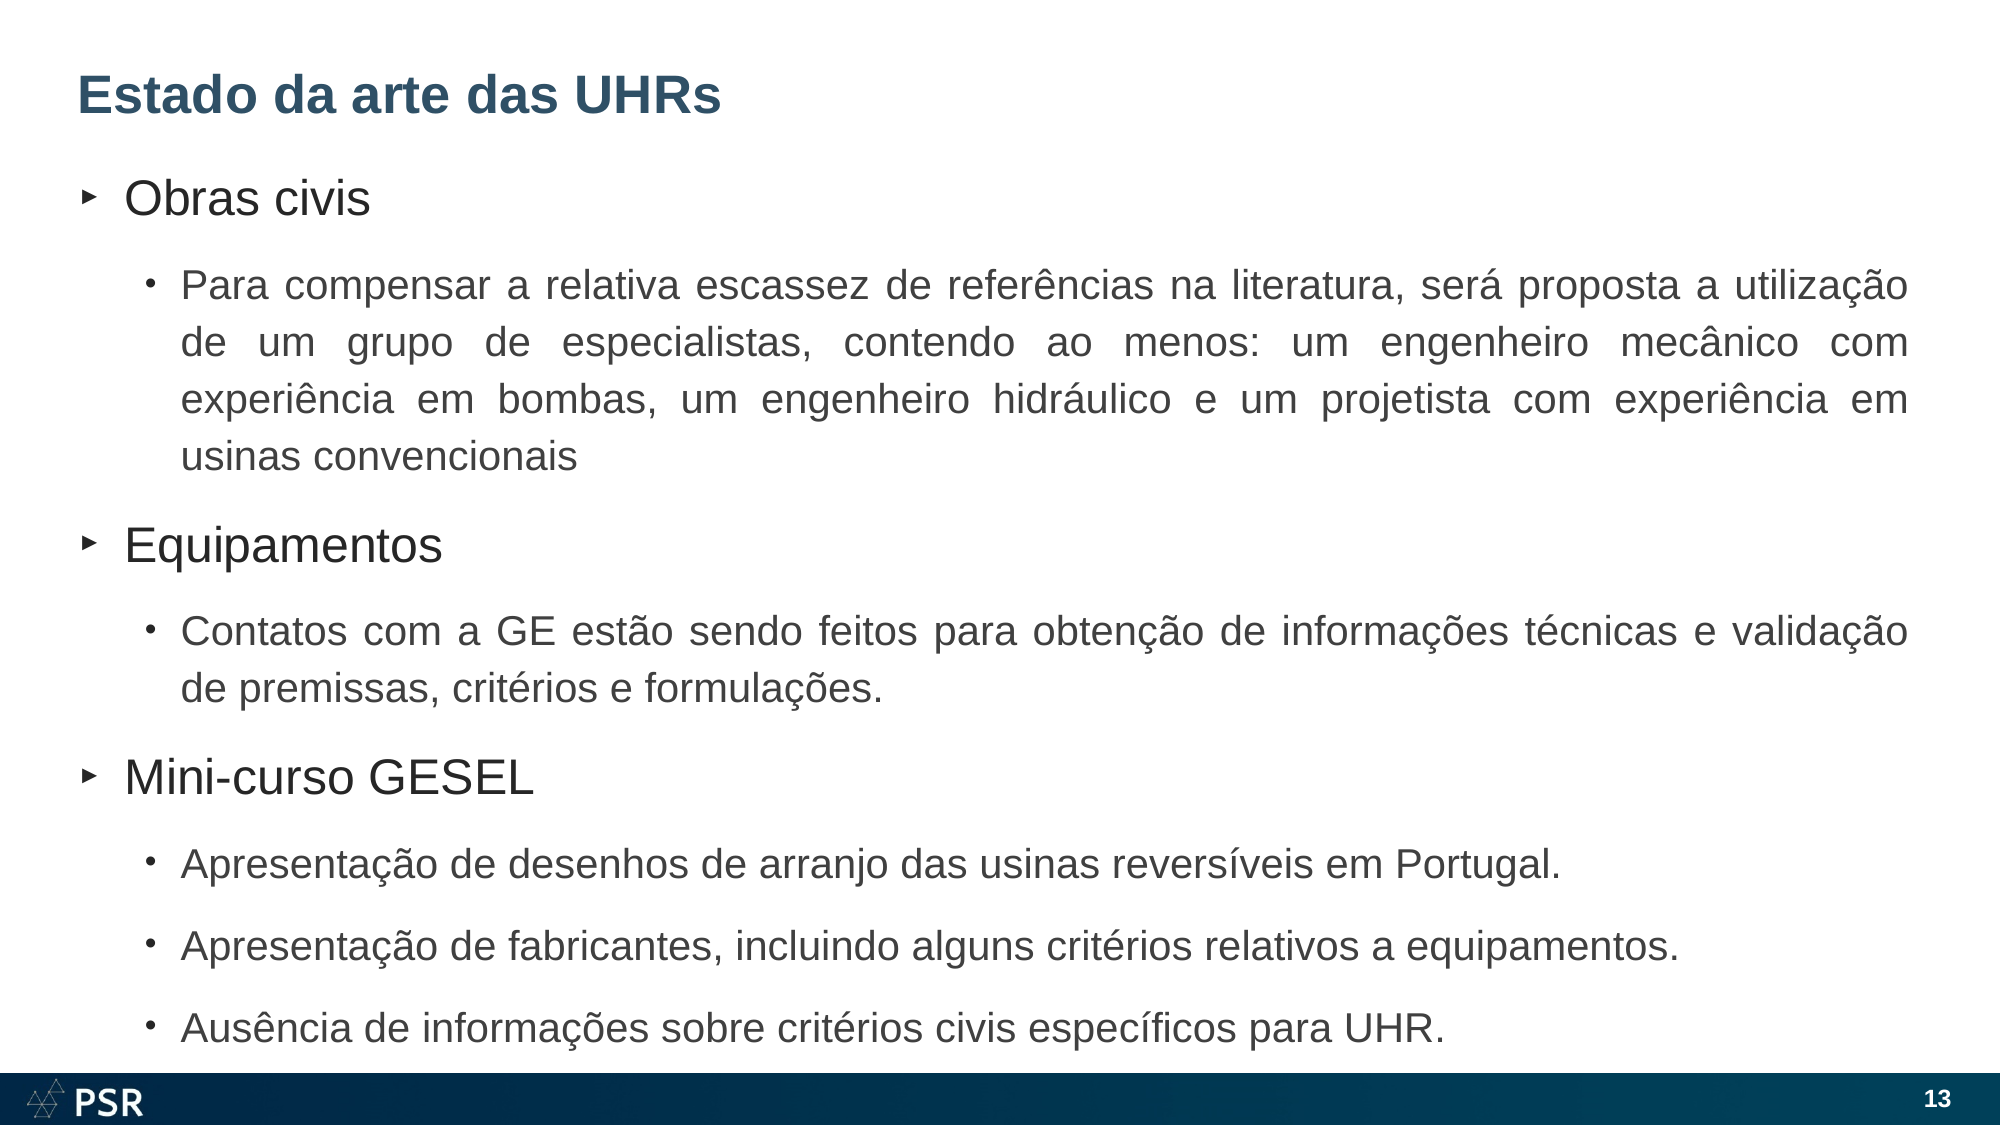

# Estado da arte das UHRs
Obras civis
Para compensar a relativa escassez de referências na literatura, será proposta a utilização de um grupo de especialistas, contendo ao menos: um engenheiro mecânico com experiência em bombas, um engenheiro hidráulico e um projetista com experiência em usinas convencionais
Equipamentos
Contatos com a GE estão sendo feitos para obtenção de informações técnicas e validação de premissas, critérios e formulações.
Mini-curso GESEL
Apresentação de desenhos de arranjo das usinas reversíveis em Portugal.
Apresentação de fabricantes, incluindo alguns critérios relativos a equipamentos.
Ausência de informações sobre critérios civis específicos para UHR.

13